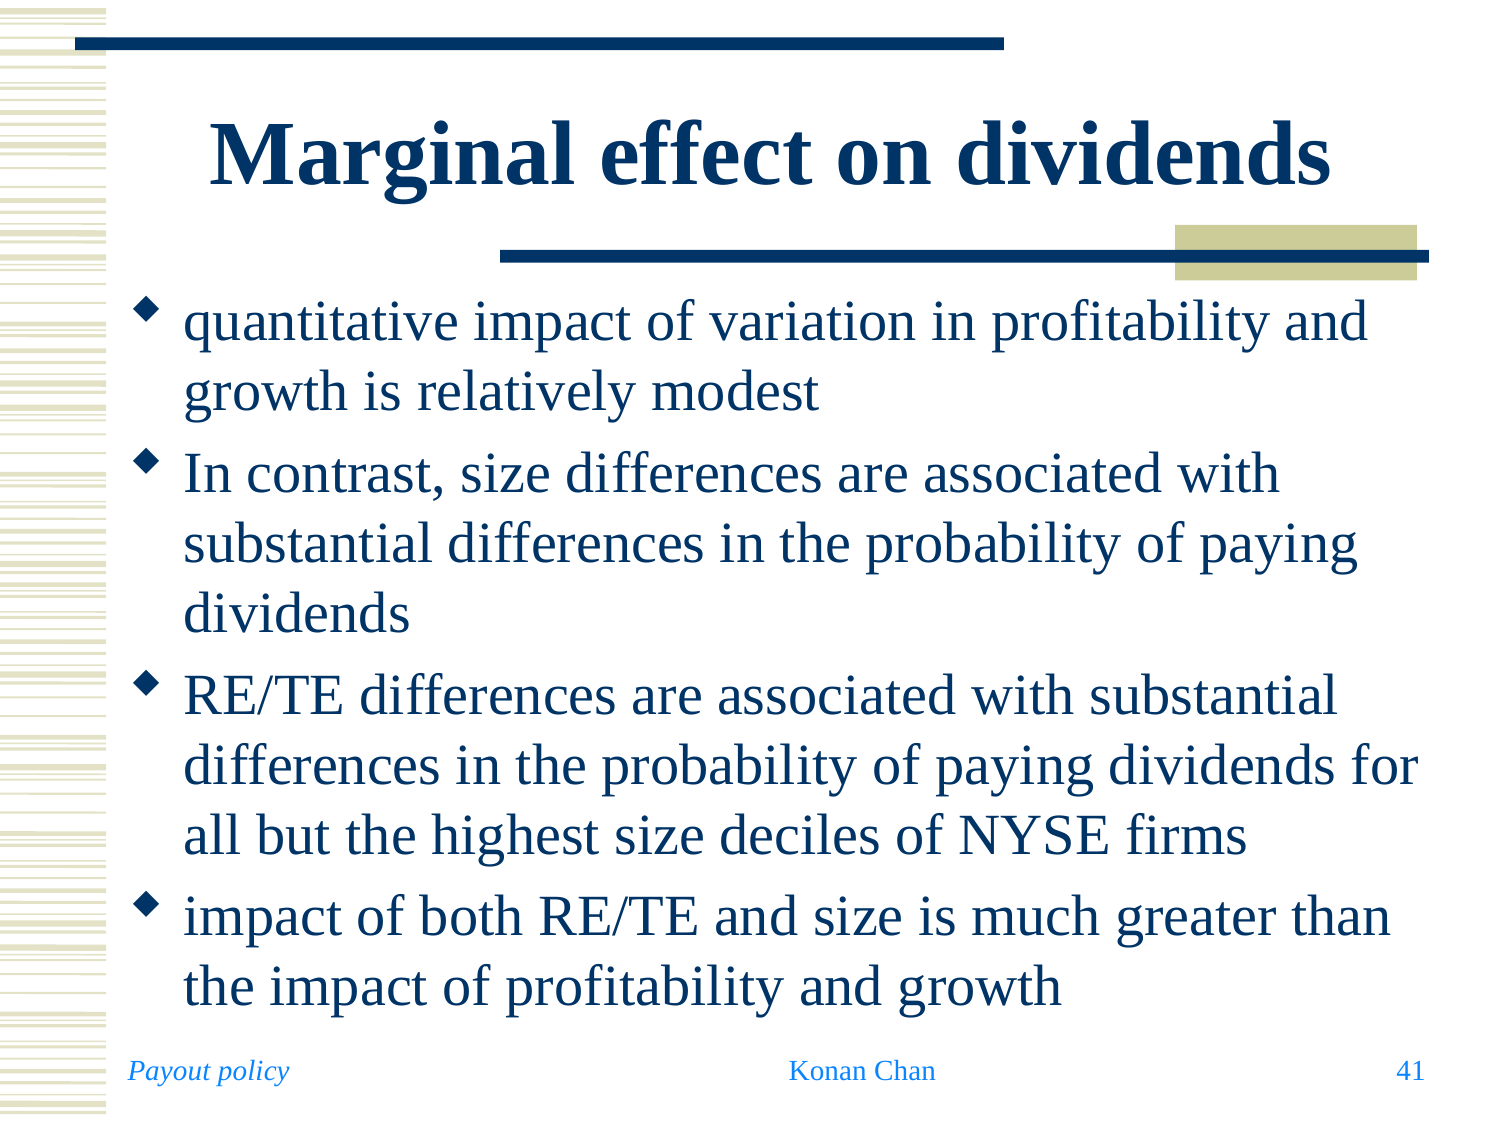

# Marginal effect on dividends
quantitative impact of variation in profitability and growth is relatively modest
In contrast, size differences are associated with substantial differences in the probability of paying dividends
RE/TE differences are associated with substantial differences in the probability of paying dividends for all but the highest size deciles of NYSE firms
impact of both RE/TE and size is much greater than the impact of profitability and growth
Payout policy
Konan Chan
41